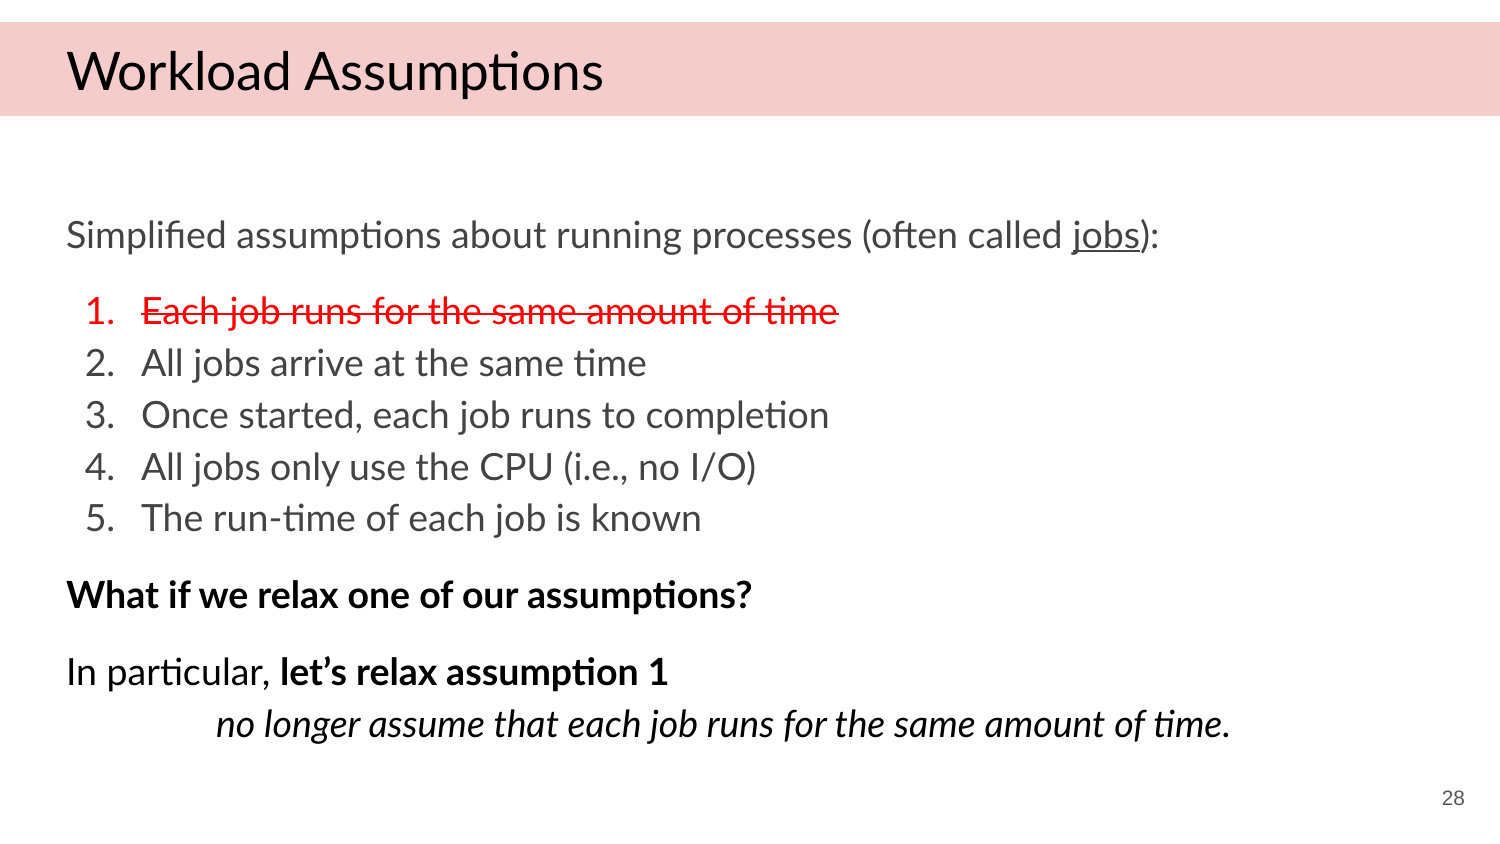

# Workload Assumptions
Simplified assumptions about running processes (often called jobs):
Each job runs for the same amount of time
All jobs arrive at the same time
Once started, each job runs to completion
All jobs only use the CPU (i.e., no I/O)
The run-time of each job is known
What if we relax one of our assumptions?
In particular, let’s relax assumption 1
	no longer assume that each job runs for the same amount of time.

28